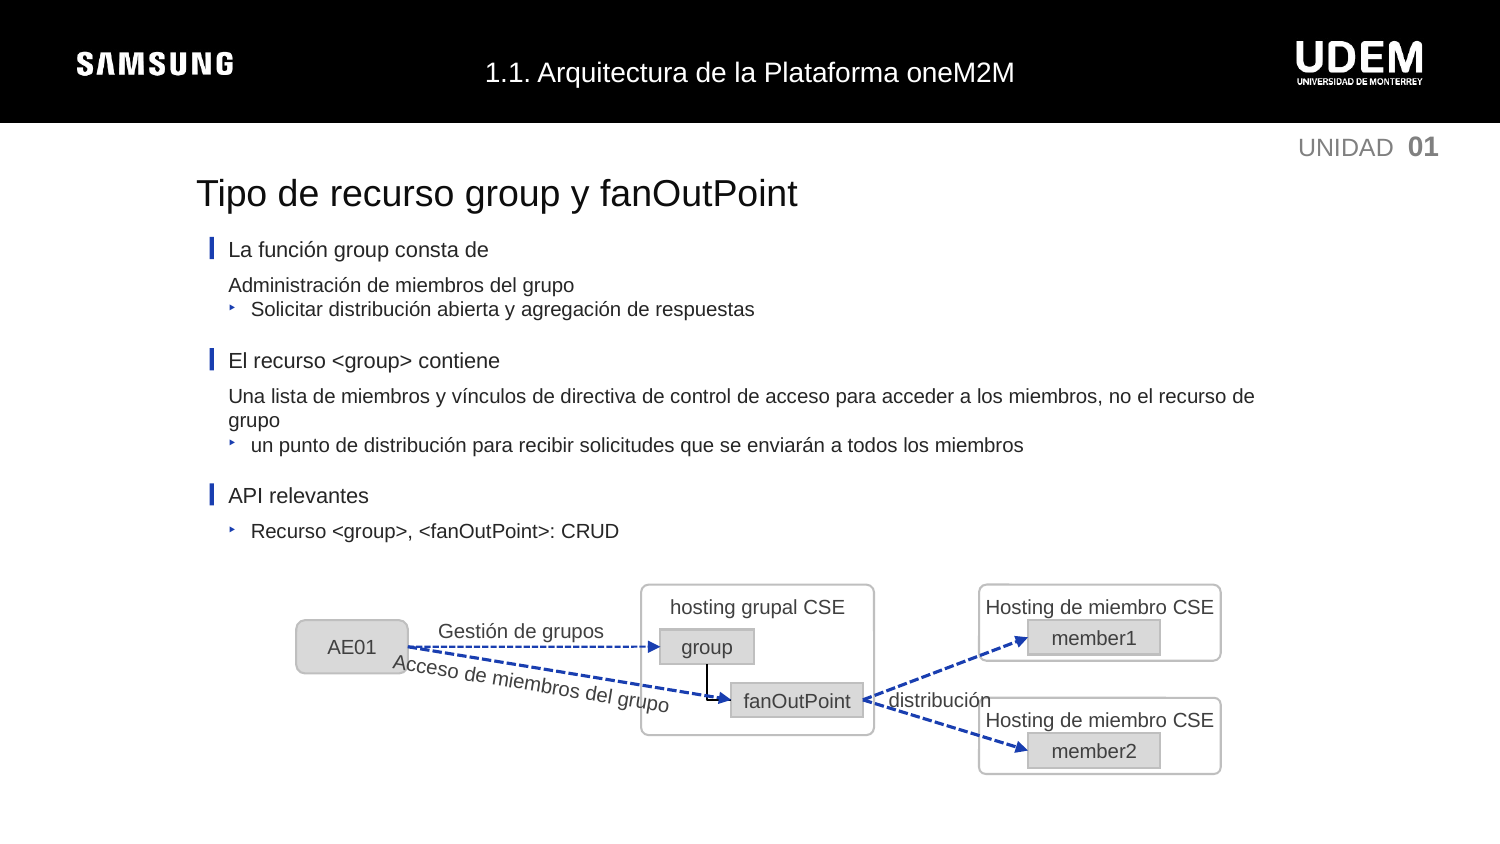

1.1. Arquitectura de la Plataforma oneM2M
UNIDAD  01
Tipo de recurso group y fanOutPoint
La función group consta de

Administración de miembros del grupo
Solicitar distribución abierta y agregación de respuestas
El recurso <group> contiene

Una lista de miembros y vínculos de directiva de control de acceso para acceder a los miembros, no el recurso de grupo
un punto de distribución para recibir solicitudes que se enviarán a todos los miembros
API relevantes

Recurso <group>, <fanOutPoint>: CRUD
hosting grupal CSE
Hosting de miembro CSE
Gestión de grupos
AE01
member1
group
Acceso de miembros del grupo
distribución
fanOutPoint
Hosting de miembro CSE
member2